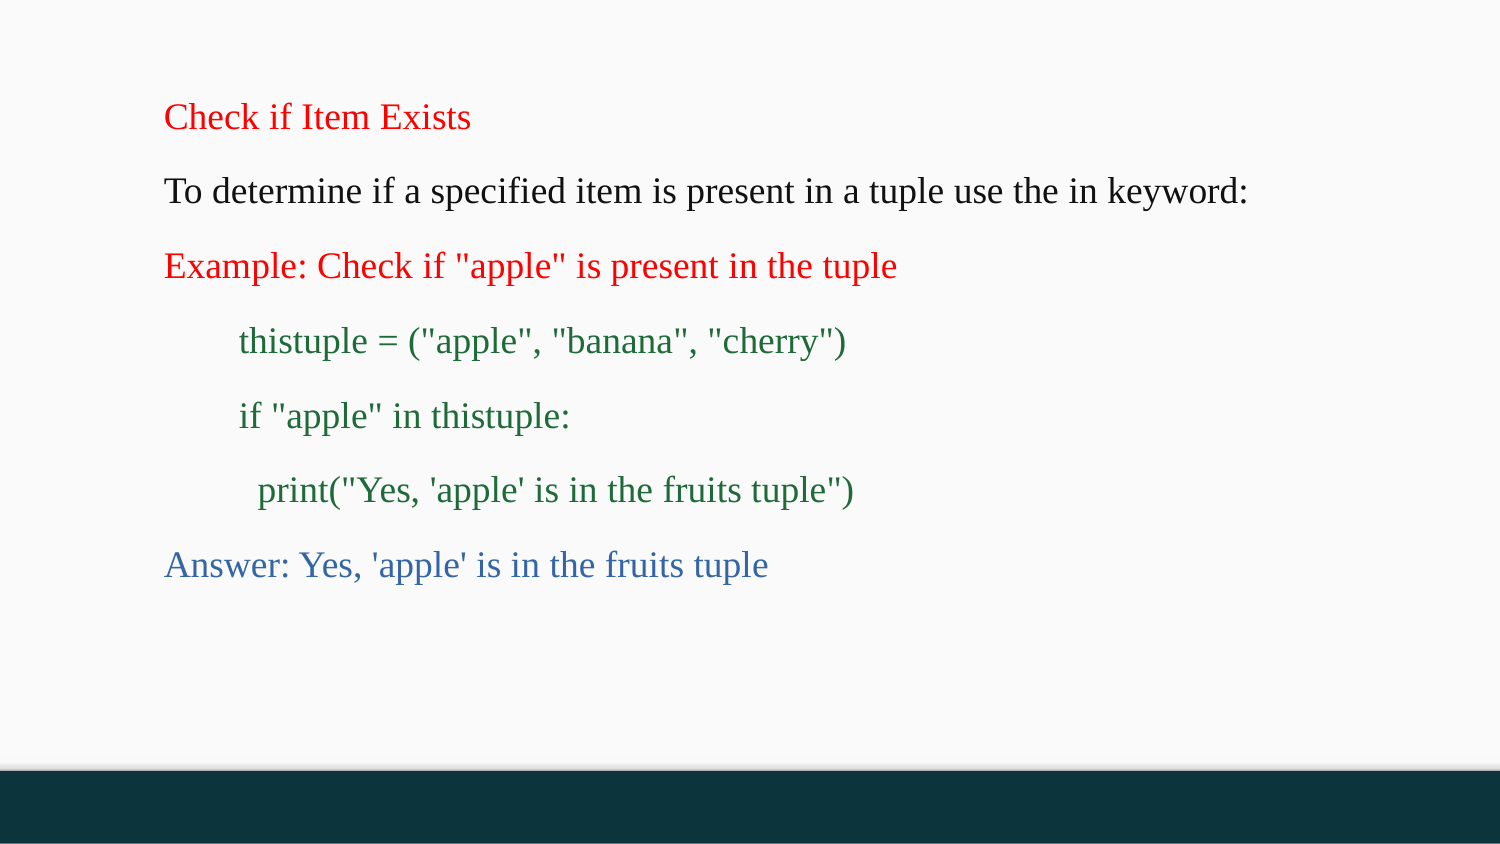

Check if Item Exists
To determine if a specified item is present in a tuple use the in keyword:
Example: Check if "apple" is present in the tuple
thistuple = ("apple", "banana", "cherry")
if "apple" in thistuple:
  print("Yes, 'apple' is in the fruits tuple")
Answer: Yes, 'apple' is in the fruits tuple